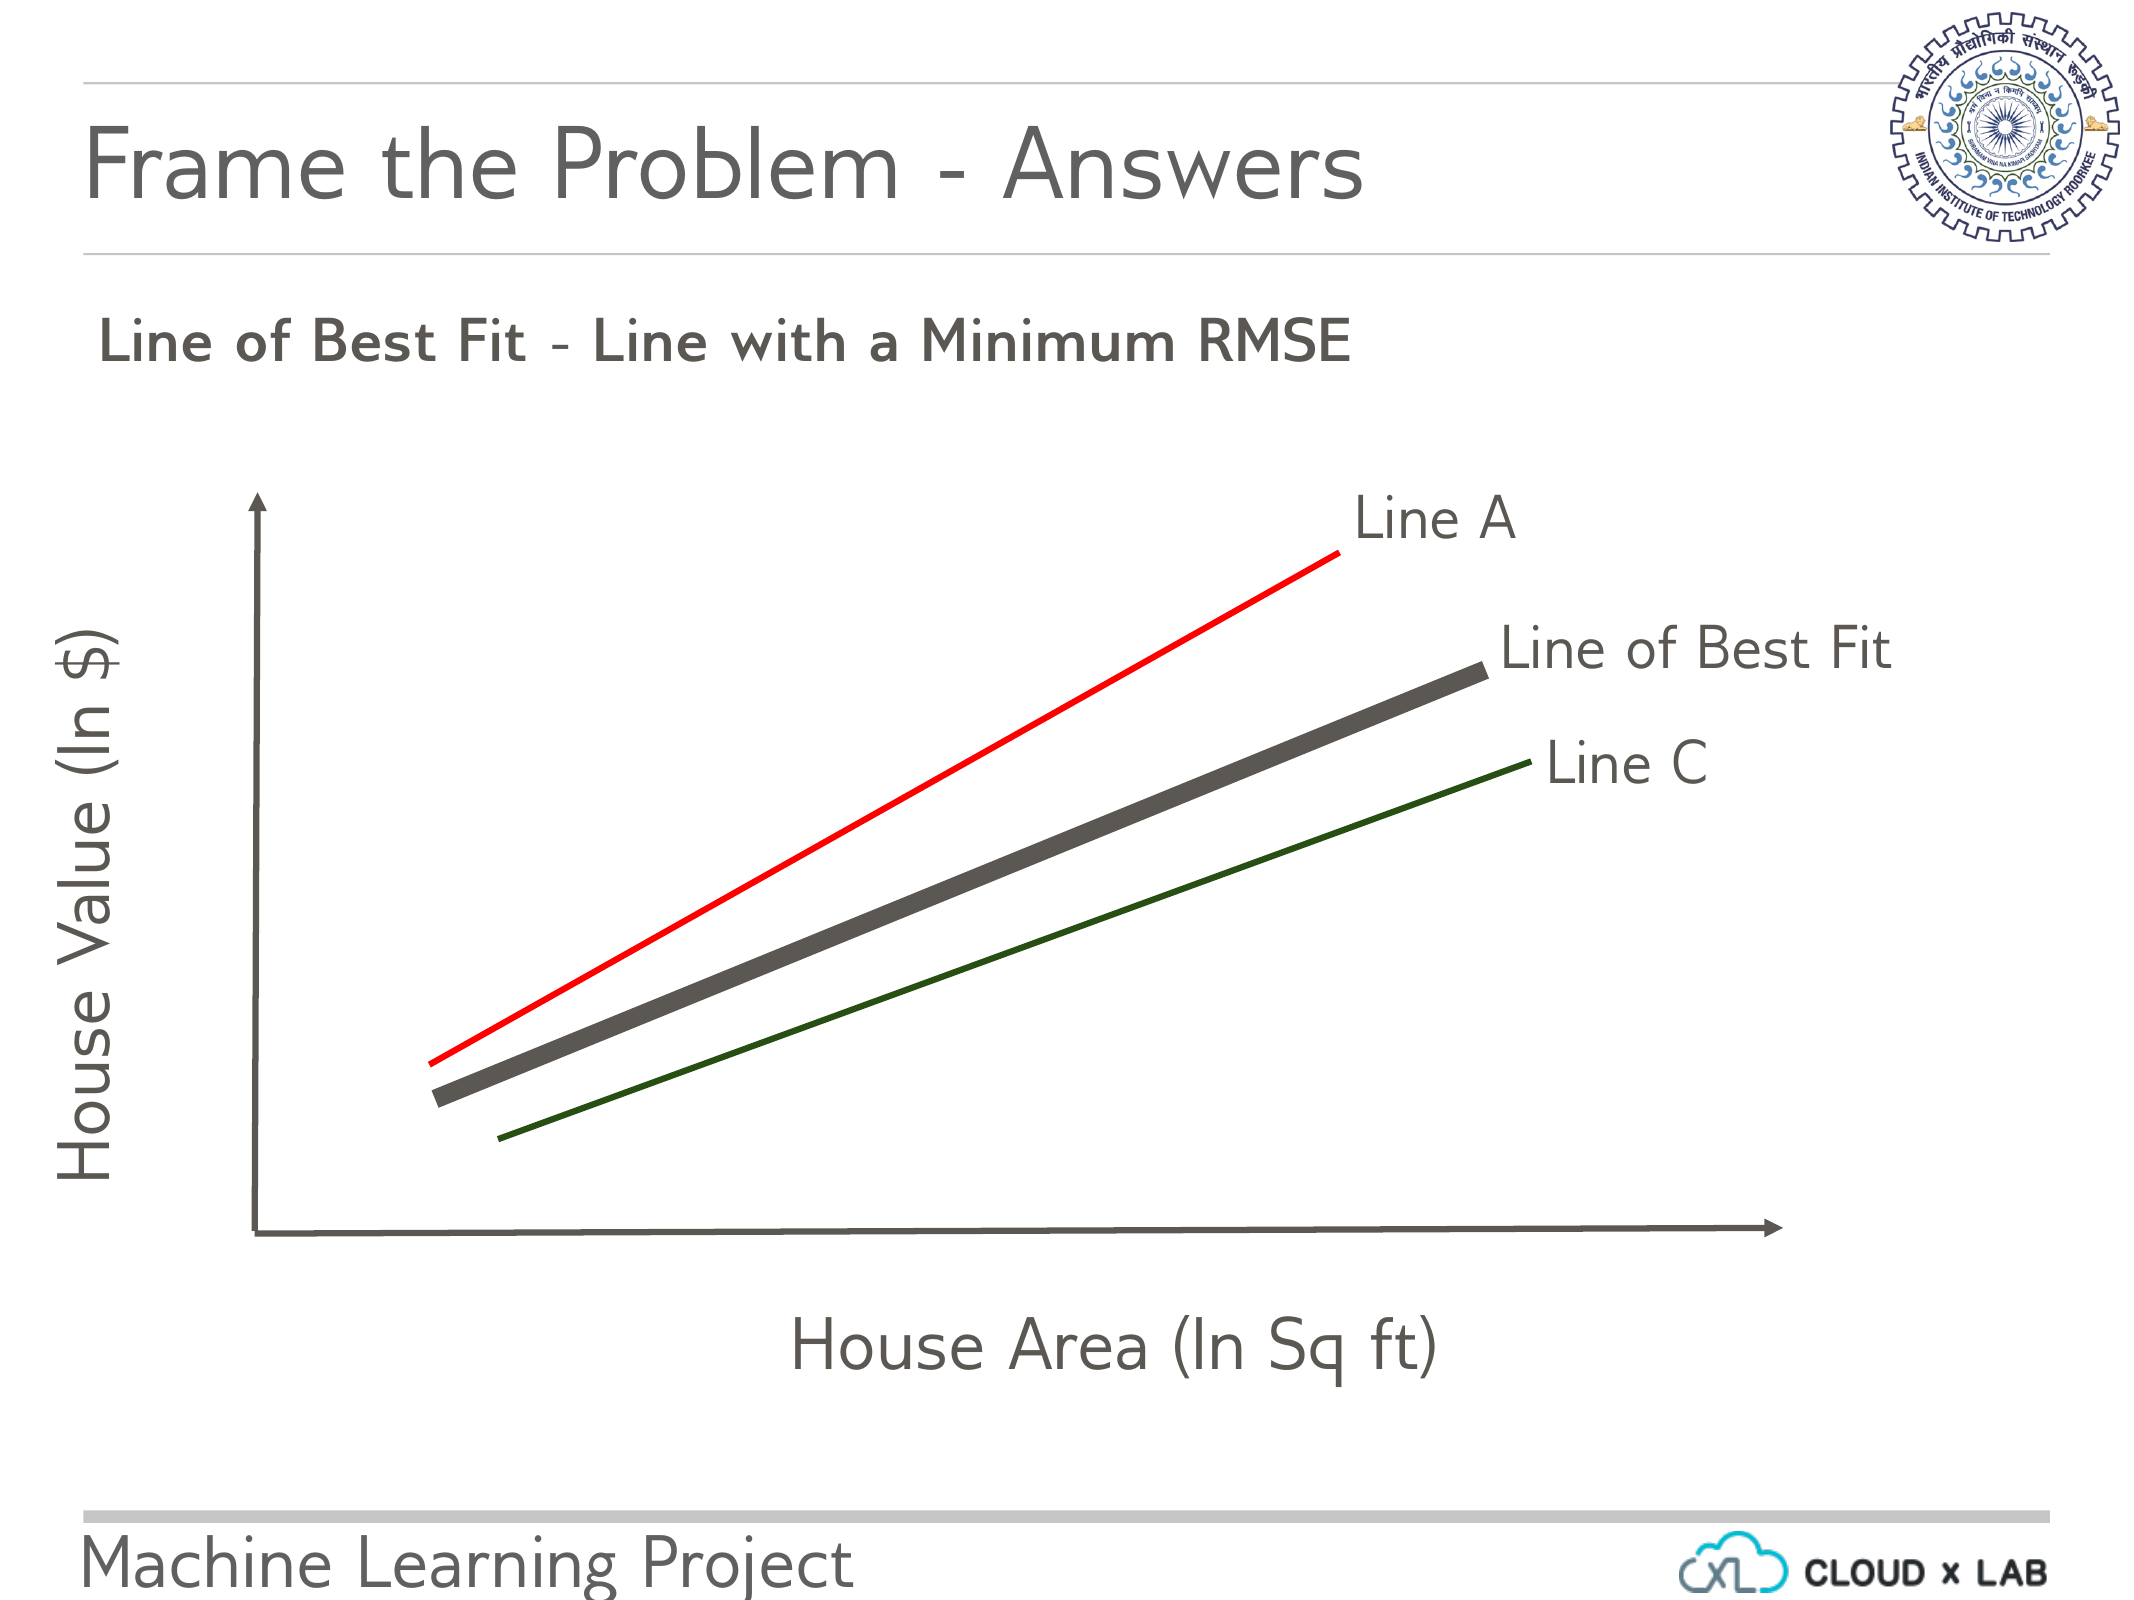

Frame the Problem - Answers
Line of Best Fit - Line with a Minimum RMSE

Line A

Line of Best Fit
Line C
House Value (In $)
House Area (In Sq ft)